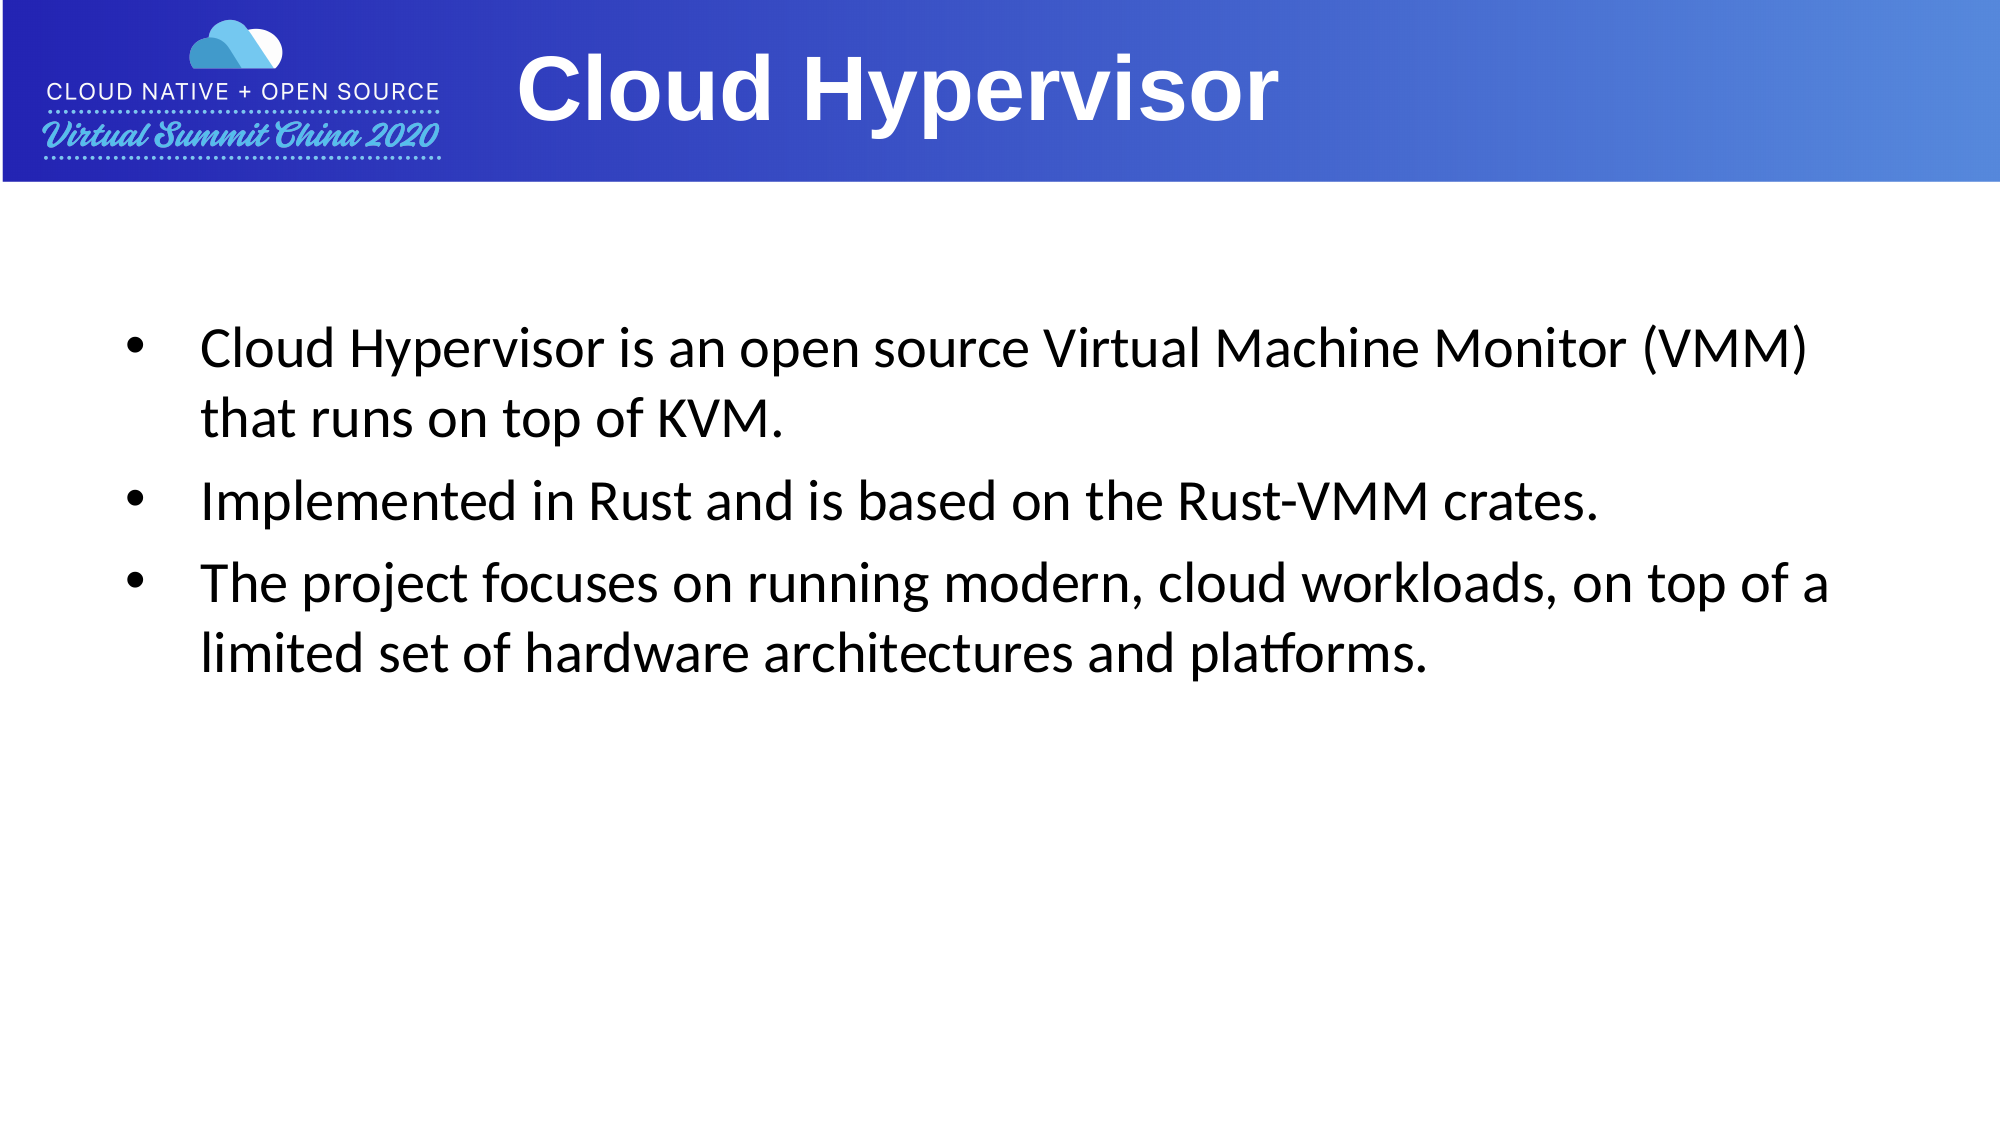

Cloud Hypervisor
Cloud Hypervisor is an open source Virtual Machine Monitor (VMM) that runs on top of KVM.
Implemented in Rust and is based on the Rust-VMM crates.
The project focuses on running modern, cloud workloads, on top of a limited set of hardware architectures and platforms.